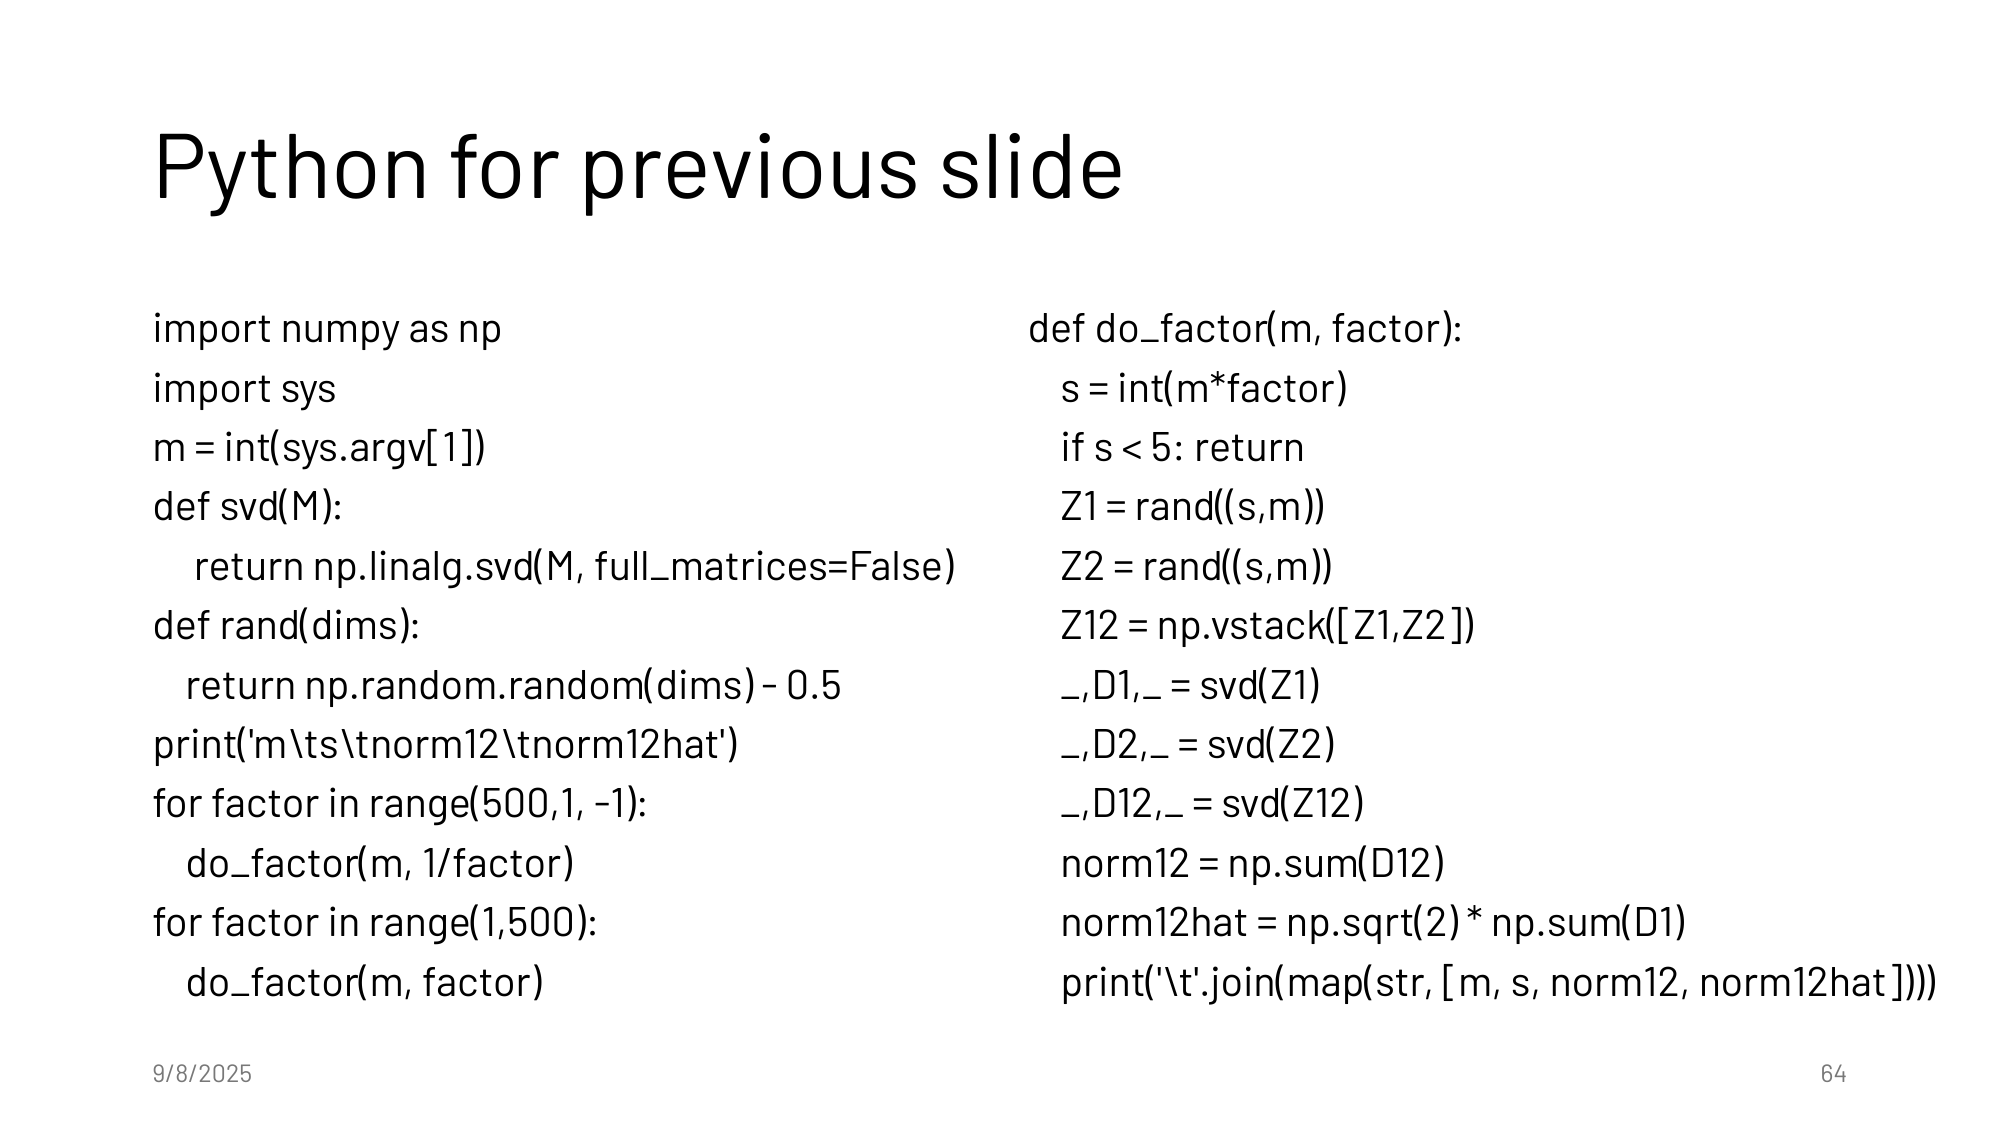

# Python for previous slide
import numpy as np
import sys
m = int(sys.argv[1])
def svd(M):
     return np.linalg.svd(M, full_matrices=False)
def rand(dims):
    return np.random.random(dims) - 0.5
print('m\ts\tnorm12\tnorm12hat')
for factor in range(500,1, -1):
    do_factor(m, 1/factor)
for factor in range(1,500):
    do_factor(m, factor)
def do_factor(m, factor):
    s = int(m*factor)
    if s < 5: return
    Z1 = rand((s,m))
    Z2 = rand((s,m))
    Z12 = np.vstack([Z1,Z2])
    _,D1,_ = svd(Z1)
    _,D2,_ = svd(Z2)
    _,D12,_ = svd(Z12)
    norm12 = np.sum(D12)
    norm12hat = np.sqrt(2) * np.sum(D1)
    print('\t'.join(map(str, [m, s, norm12, norm12hat])))
9/8/2025
64